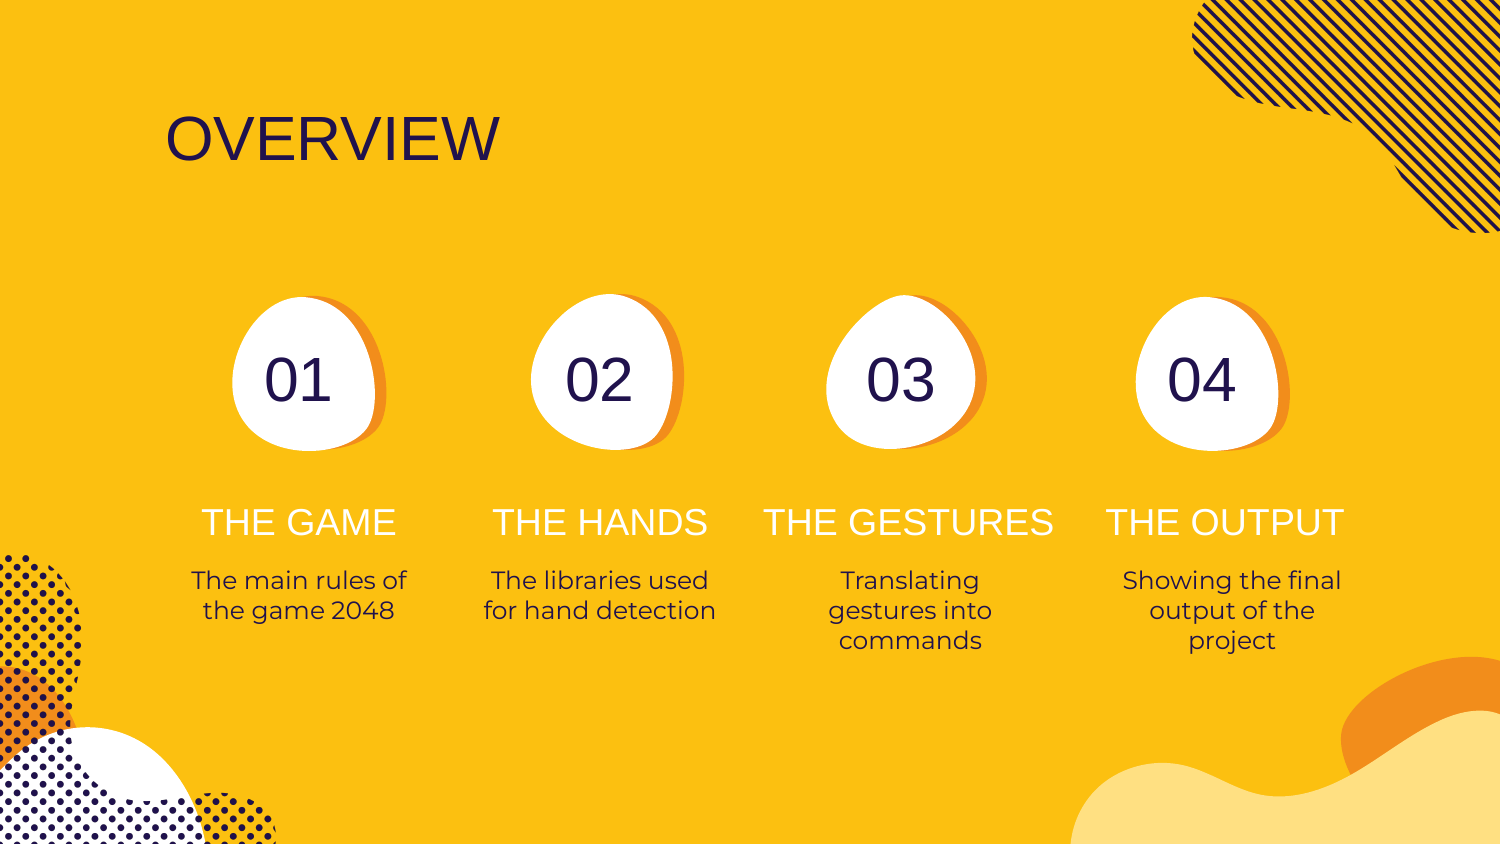

# OVERVIEW

01
02
03
04
THE GAME
THE HANDS
THE GESTURES
THE OUTPUT
The main rules of the game 2048
The libraries used for hand detection
Translating gestures into commands
Showing the final output of the project